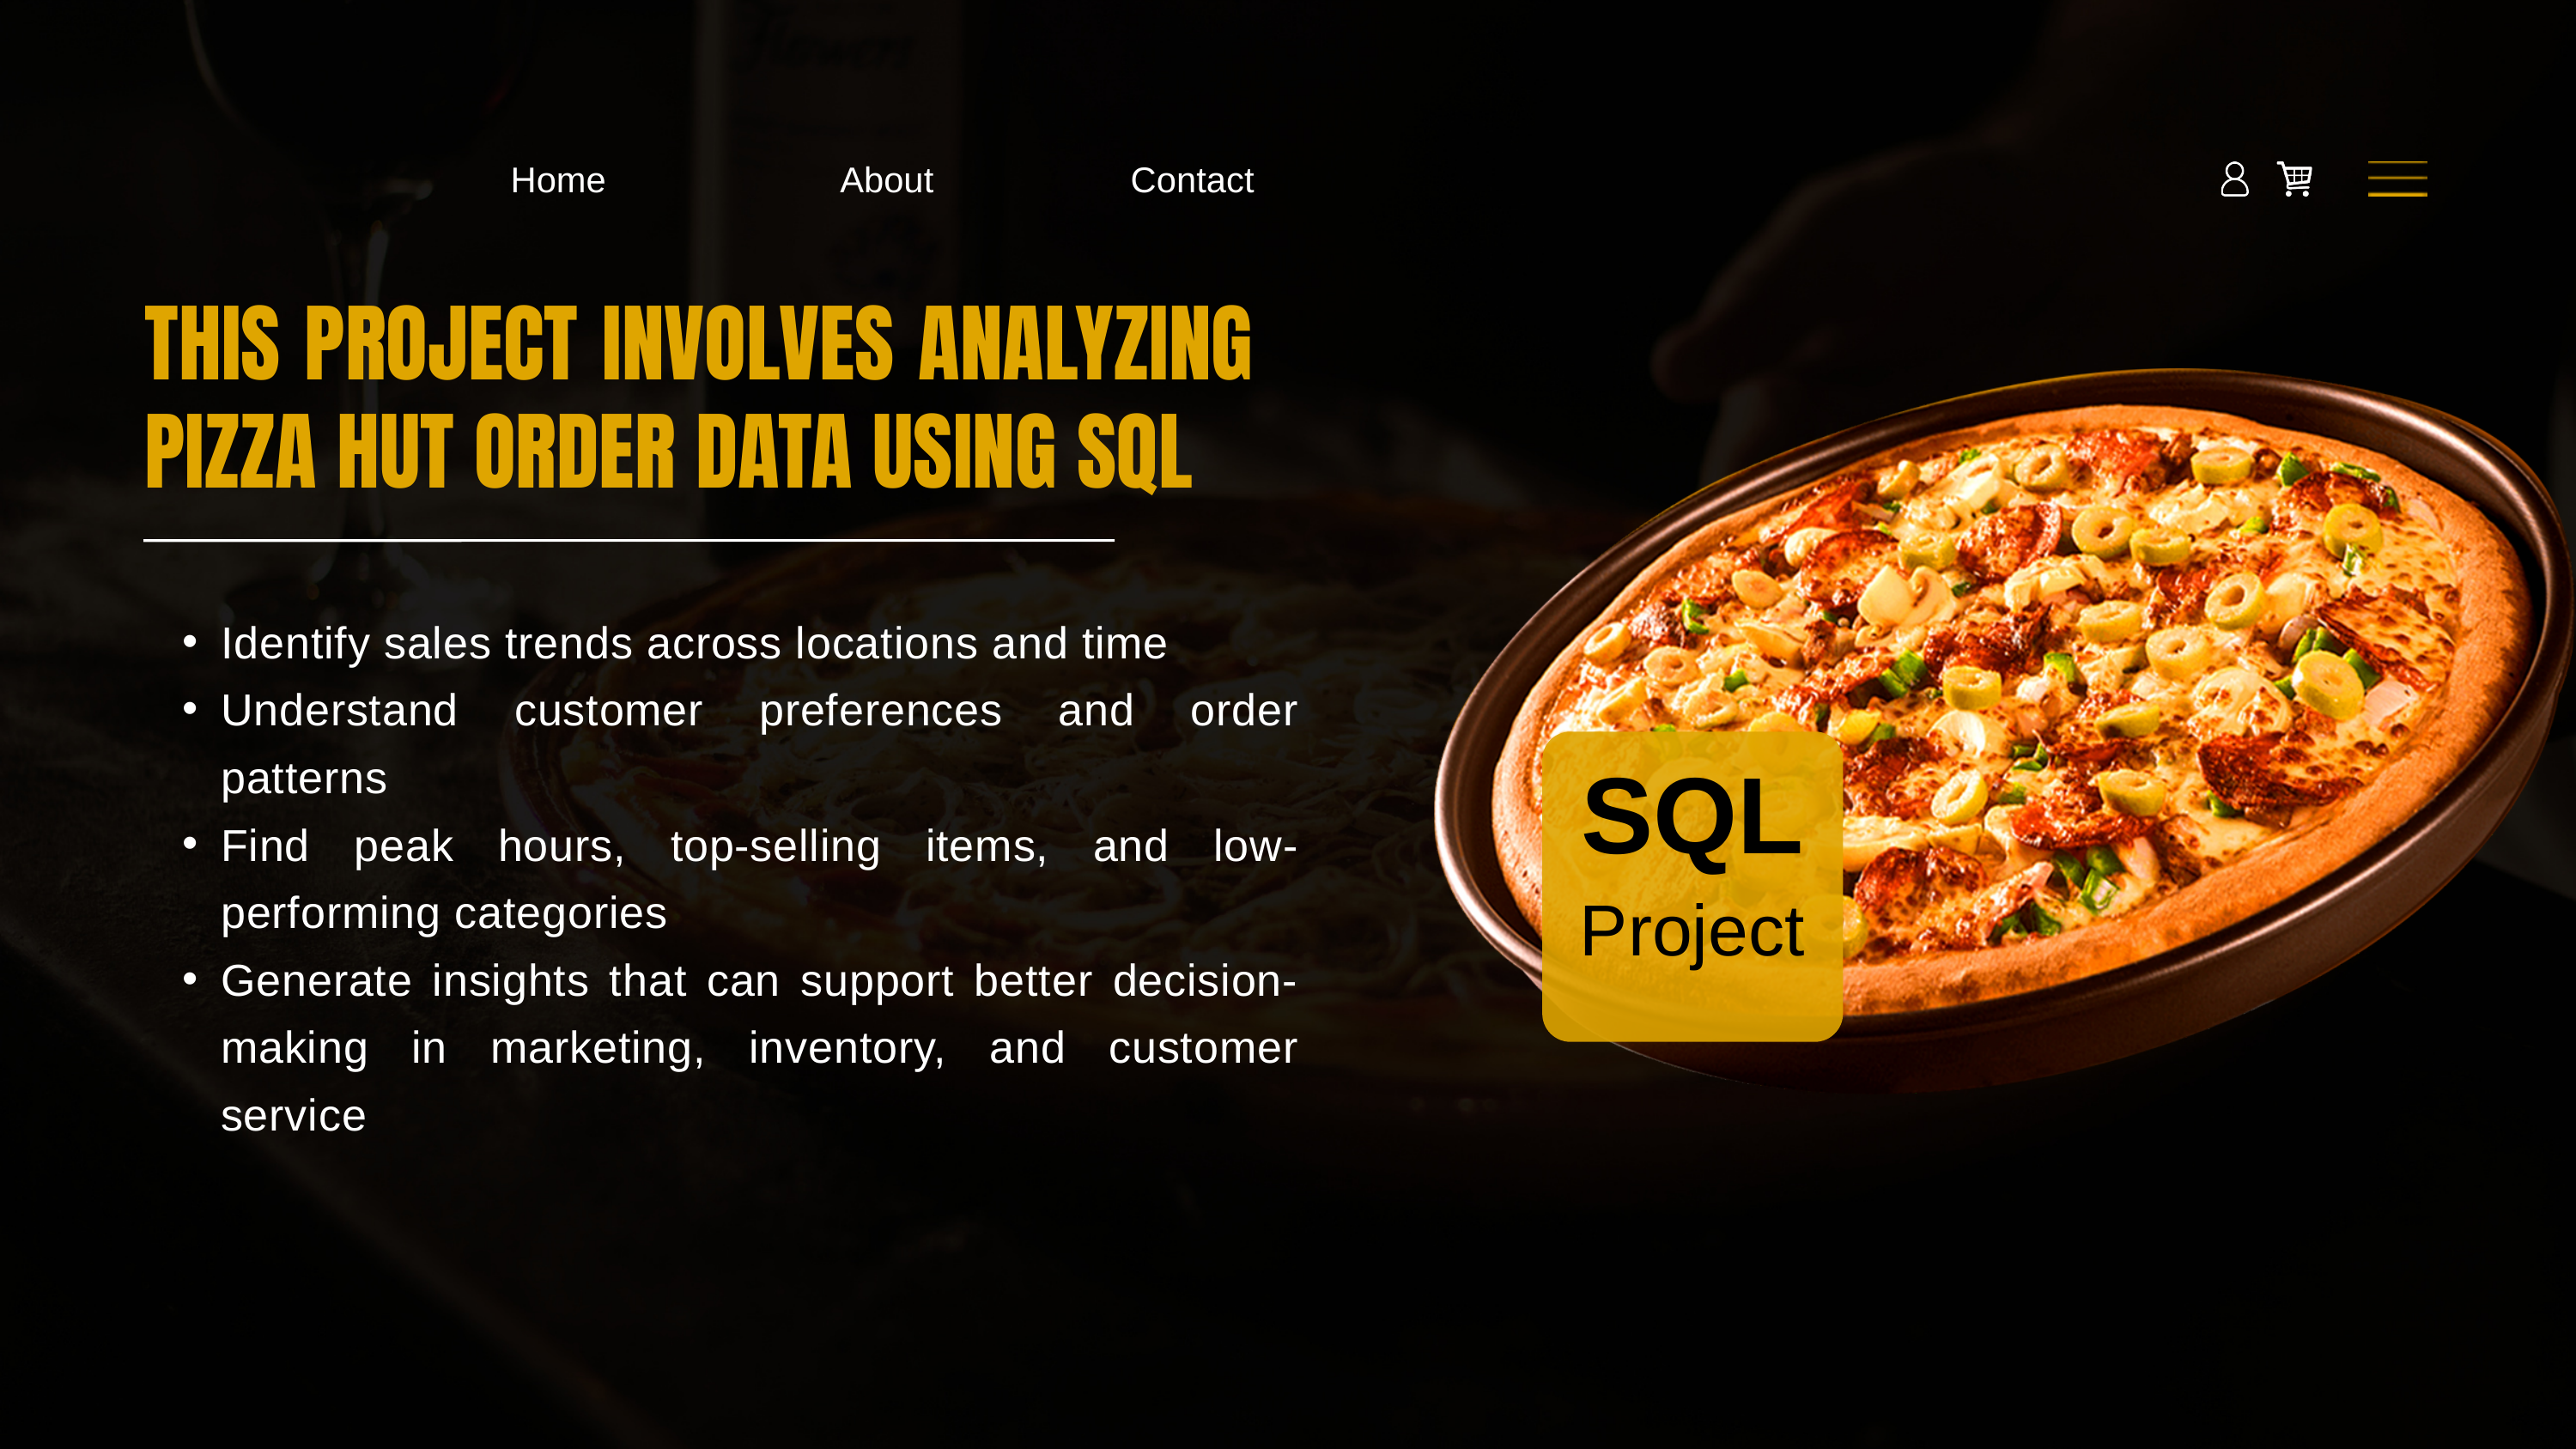

Home
About
Contact

THIS PROJECT INVOLVES ANALYZING PIZZA HUT ORDER DATA USING SQL

Identify sales trends across locations and time
Understand customer preferences and order patterns
Find peak hours, top-selling items, and low-performing categories
Generate insights that can support better decision-making in marketing, inventory, and customer service

SQL
Project